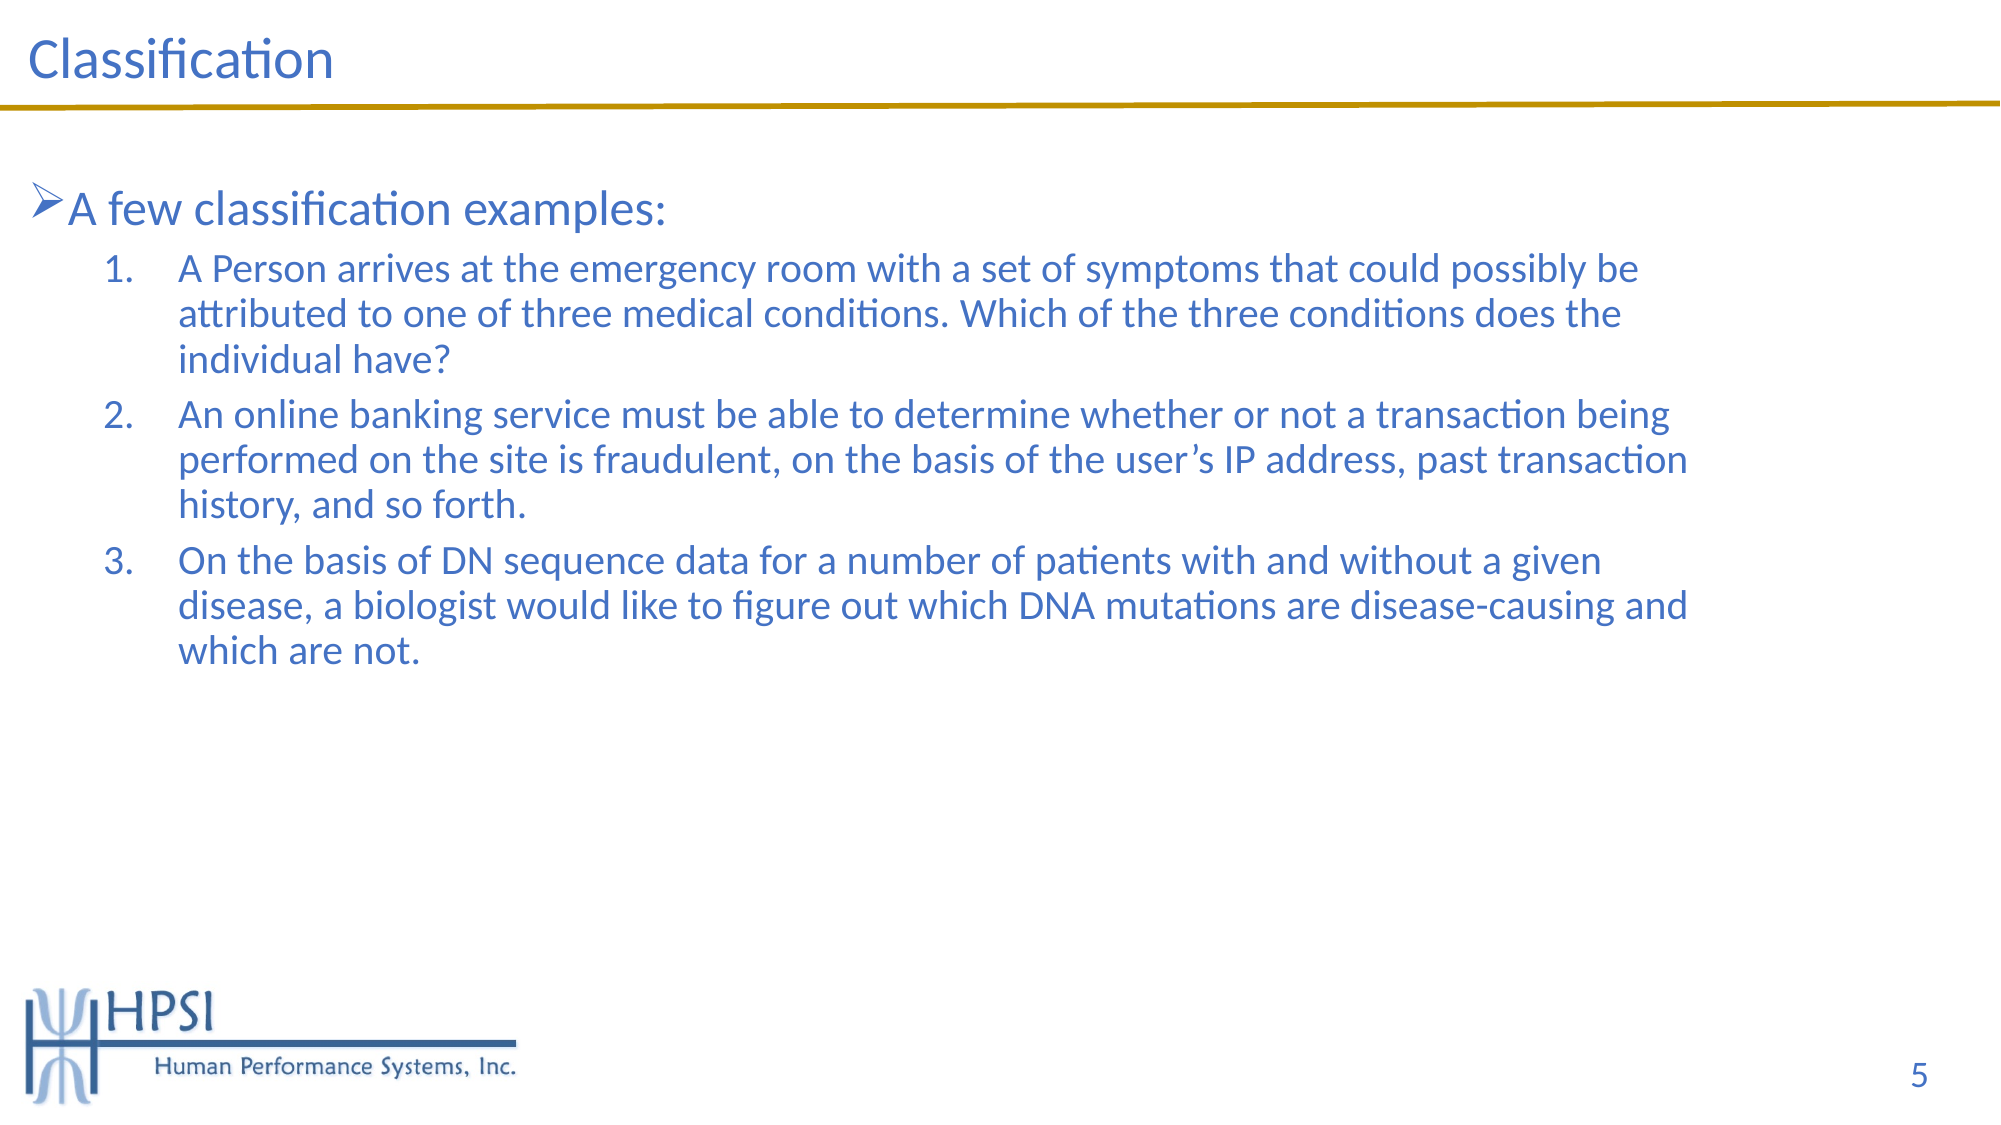

# Classification
A few classification examples:
A Person arrives at the emergency room with a set of symptoms that could possibly be attributed to one of three medical conditions. Which of the three conditions does the individual have?
An online banking service must be able to determine whether or not a transaction being performed on the site is fraudulent, on the basis of the user’s IP address, past transaction history, and so forth.
On the basis of DN sequence data for a number of patients with and without a given disease, a biologist would like to figure out which DNA mutations are disease-causing and which are not.
5